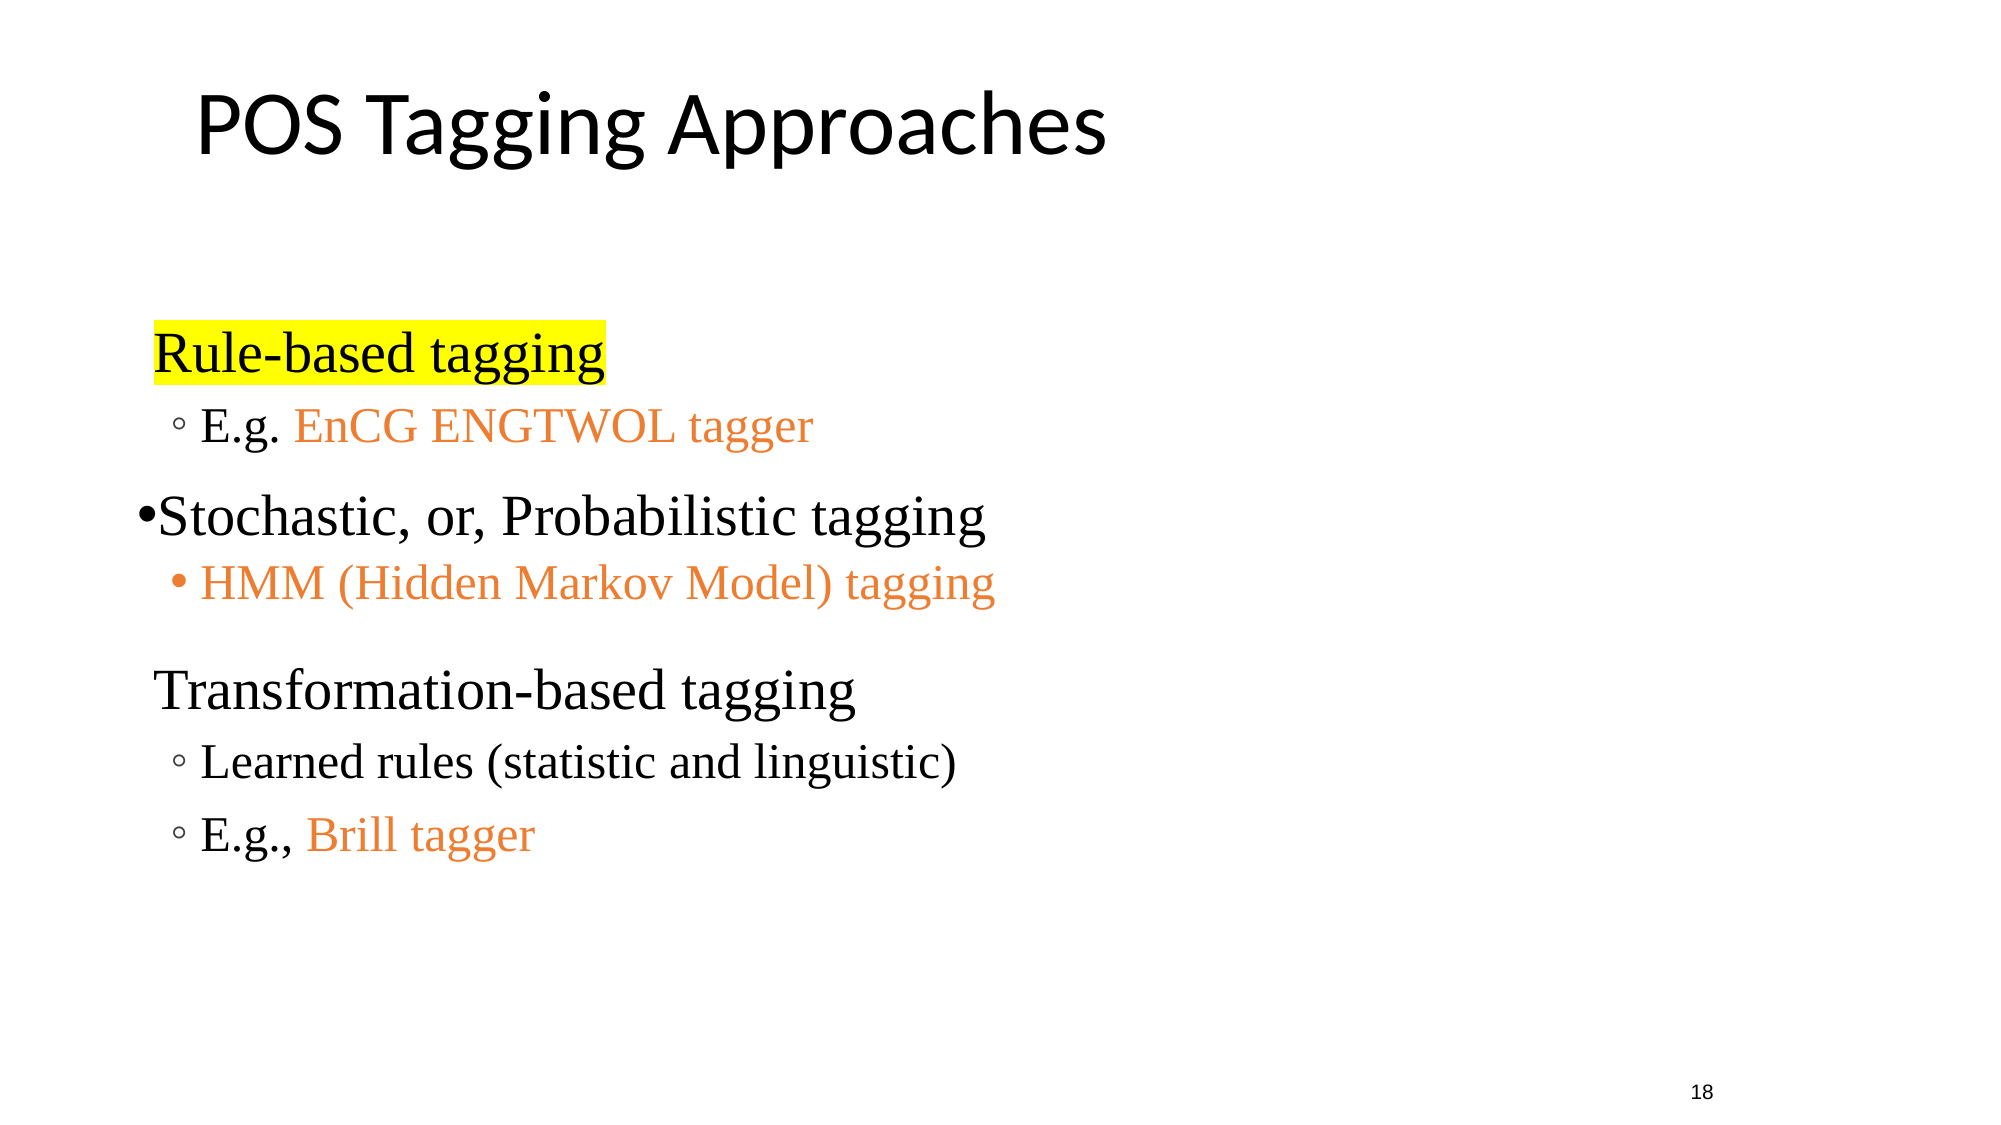

# POS Tagging Approaches
Rule-based tagging
E.g. EnCG ENGTWOL tagger
Stochastic, or, Probabilistic tagging
HMM (Hidden Markov Model) tagging
Transformation-based tagging
Learned rules (statistic and linguistic)
E.g., Brill tagger
18